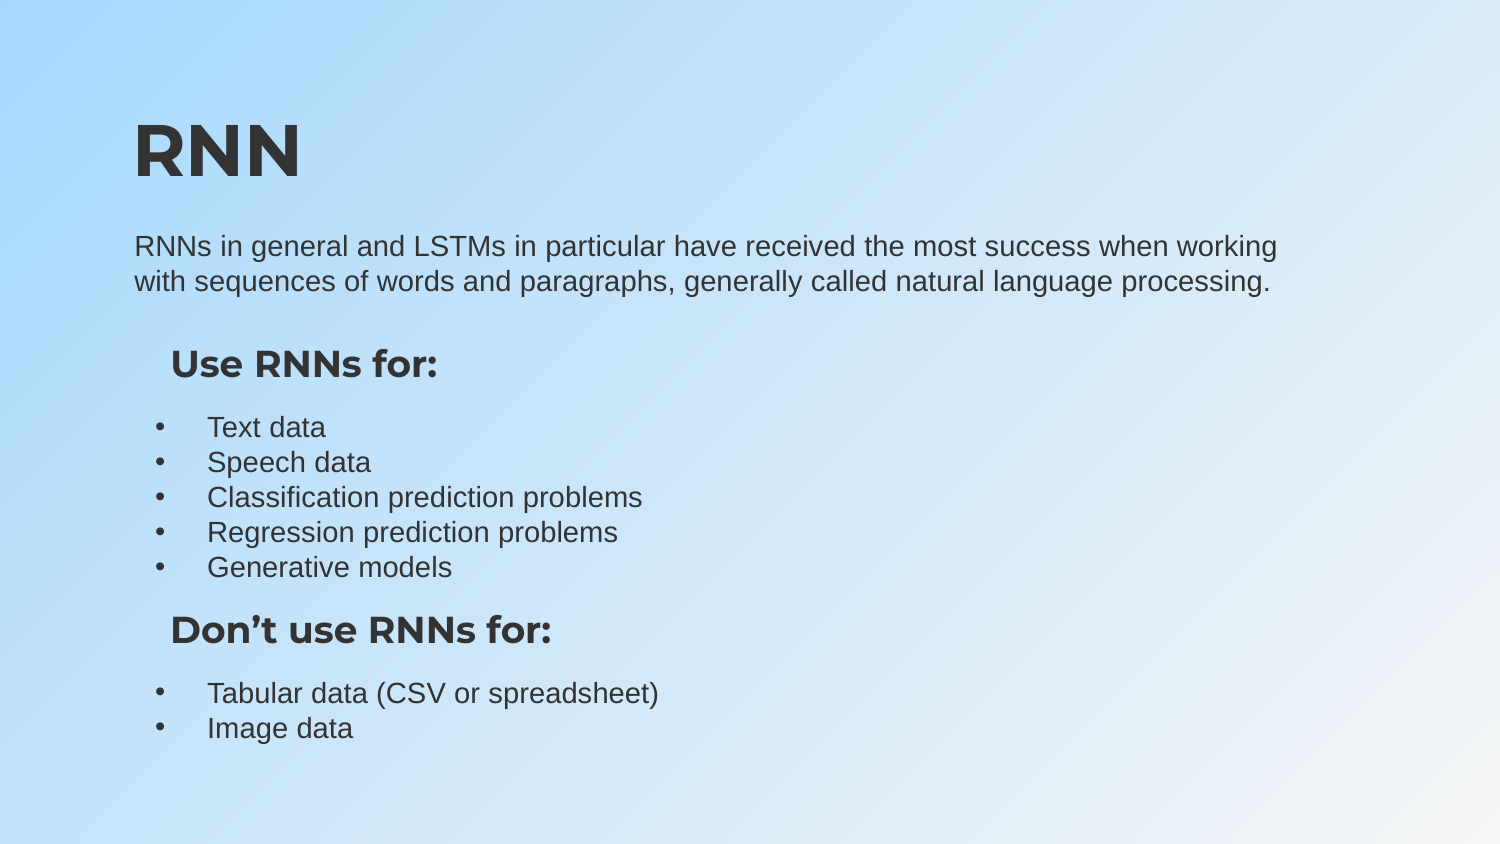

# RNN
	RNNs in general and LSTMs in particular have received the most success when working with sequences of words and paragraphs, generally called natural language processing.
Use RNNs for:
Text data
Speech data
Classification prediction problems
Regression prediction problems
Generative models
Don’t use RNNs for:
Tabular data (CSV or spreadsheet)
Image data